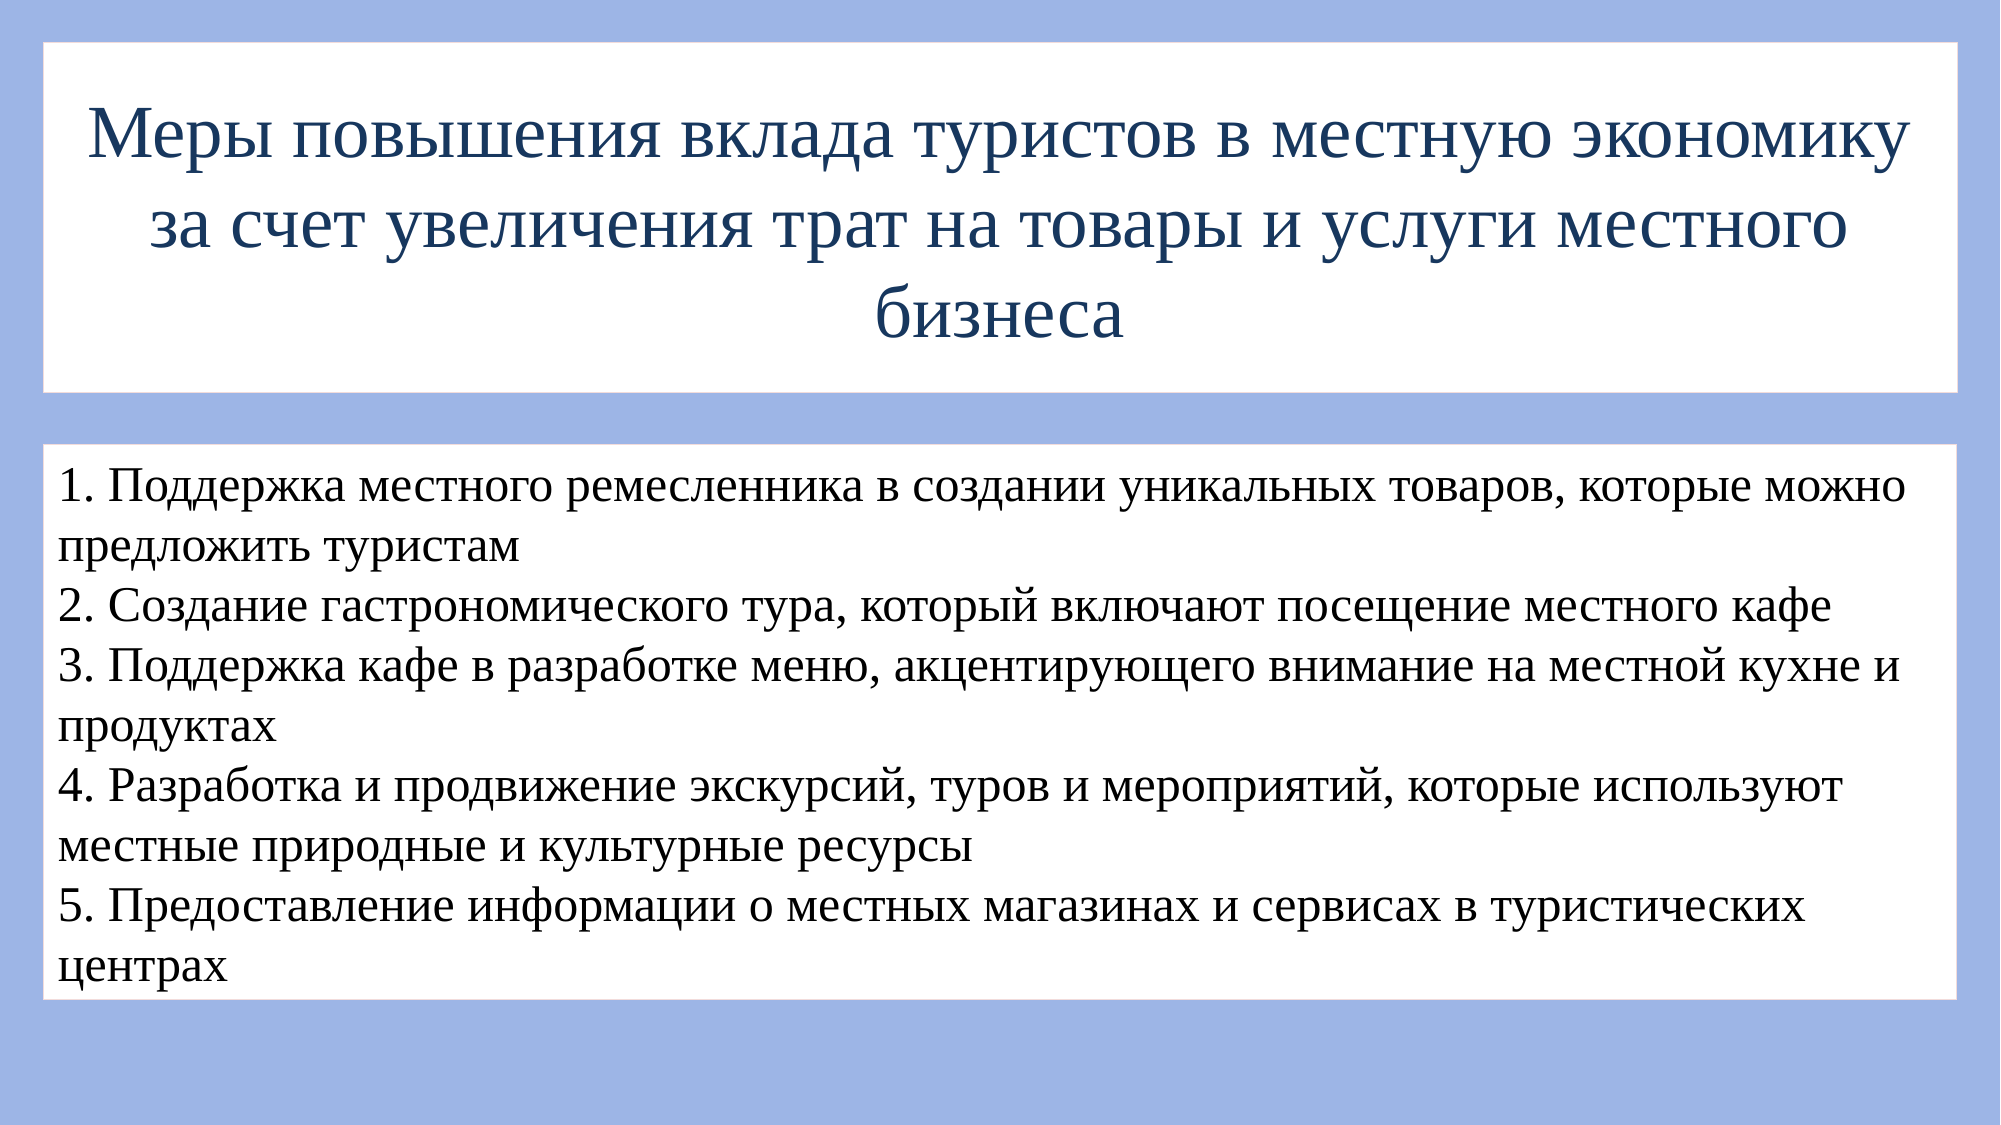

# Меры повышения вклада туристов в местную экономику за счет увеличения трат на товары и услуги местного бизнеса
1. Поддержка местного ремесленника в создании уникальных товаров, которые можно предложить туристам
2. Создание гастрономического тура, который включают посещение местного кафе
3. Поддержка кафе в разработке меню, акцентирующего внимание на местной кухне и продуктах
4. Разработка и продвижение экскурсий, туров и мероприятий, которые используют местные природные и культурные ресурсы
5. Предоставление информации о местных магазинах и сервисах в туристических центрах